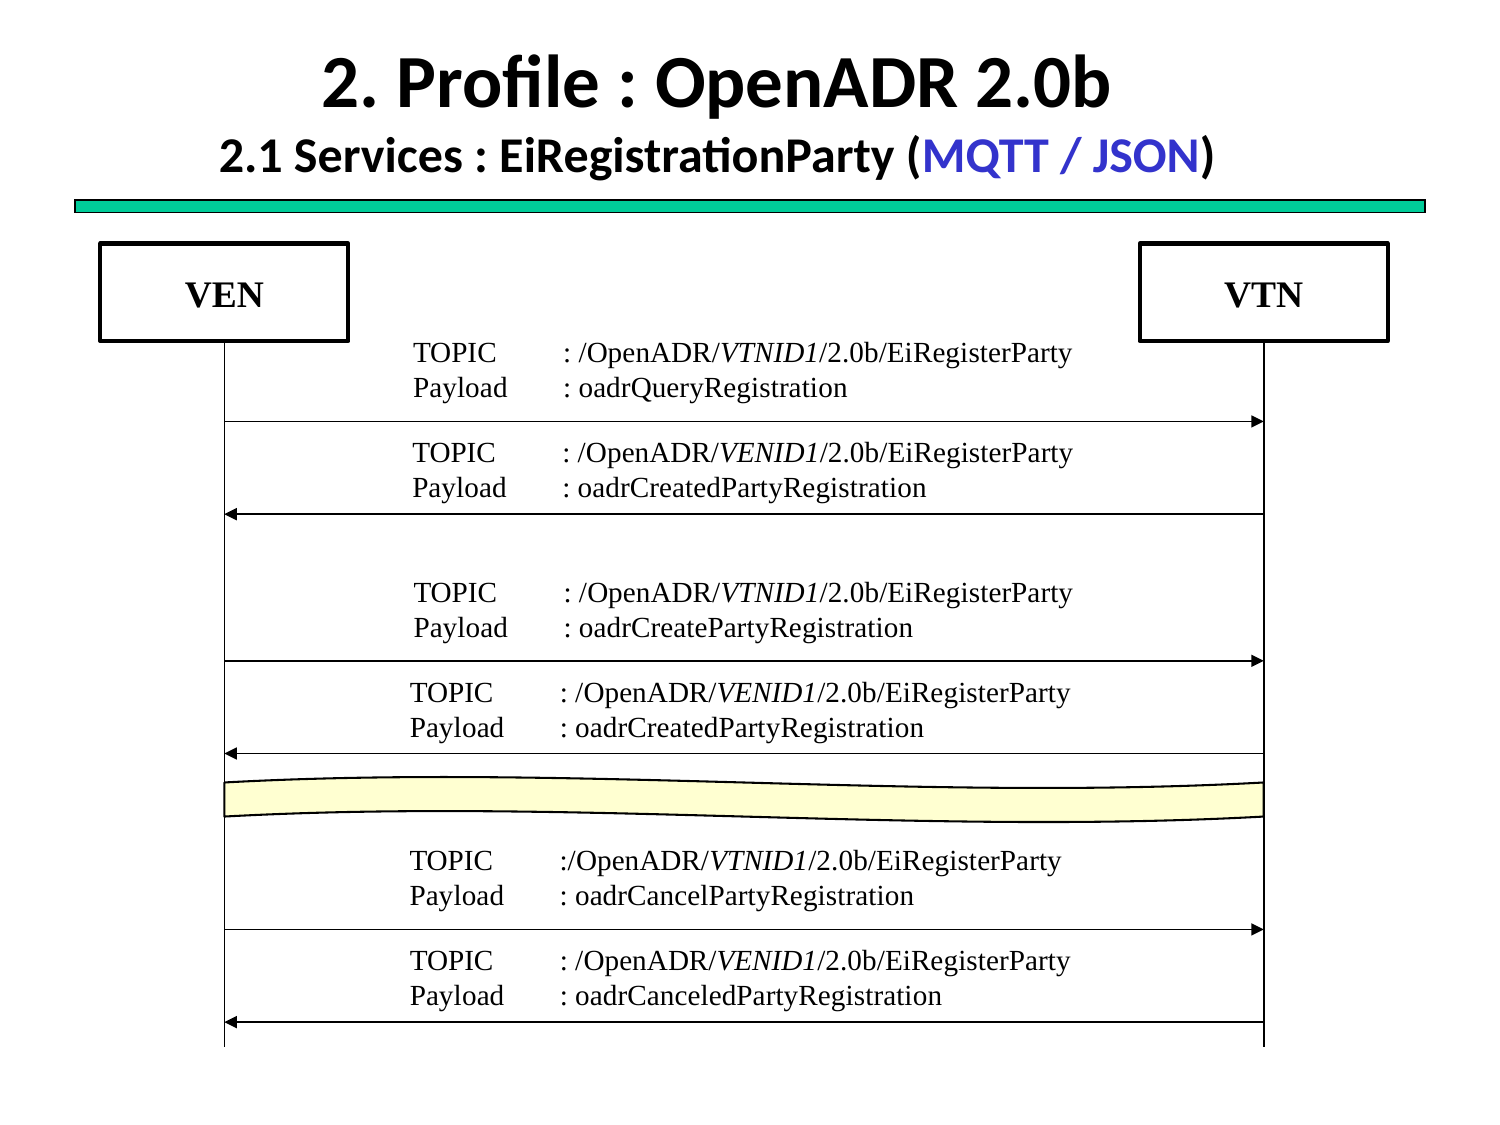

# 2. Profile : OpenADR 2.0b 2.1 Services : EiRegistrationParty (MQTT / JSON)
VEN
VTN
TOPIC 	: /OpenADR/VTNID1/2.0b/EiRegisterParty
Payload 	: oadrQueryRegistration
TOPIC	: /OpenADR/VENID1/2.0b/EiRegisterParty
Payload	: oadrCreatedPartyRegistration

TOPIC	: /OpenADR/VTNID1/2.0b/EiRegisterParty
Payload 	: oadrCreatePartyRegistration
TOPIC	: /OpenADR/VENID1/2.0b/EiRegisterParty
Payload	: oadrCreatedPartyRegistration

TOPIC	:/OpenADR/VTNID1/2.0b/EiRegisterParty
Payload 	: oadrCancelPartyRegistration
TOPIC	: /OpenADR/VENID1/2.0b/EiRegisterParty
Payload	: oadrCanceledPartyRegistration